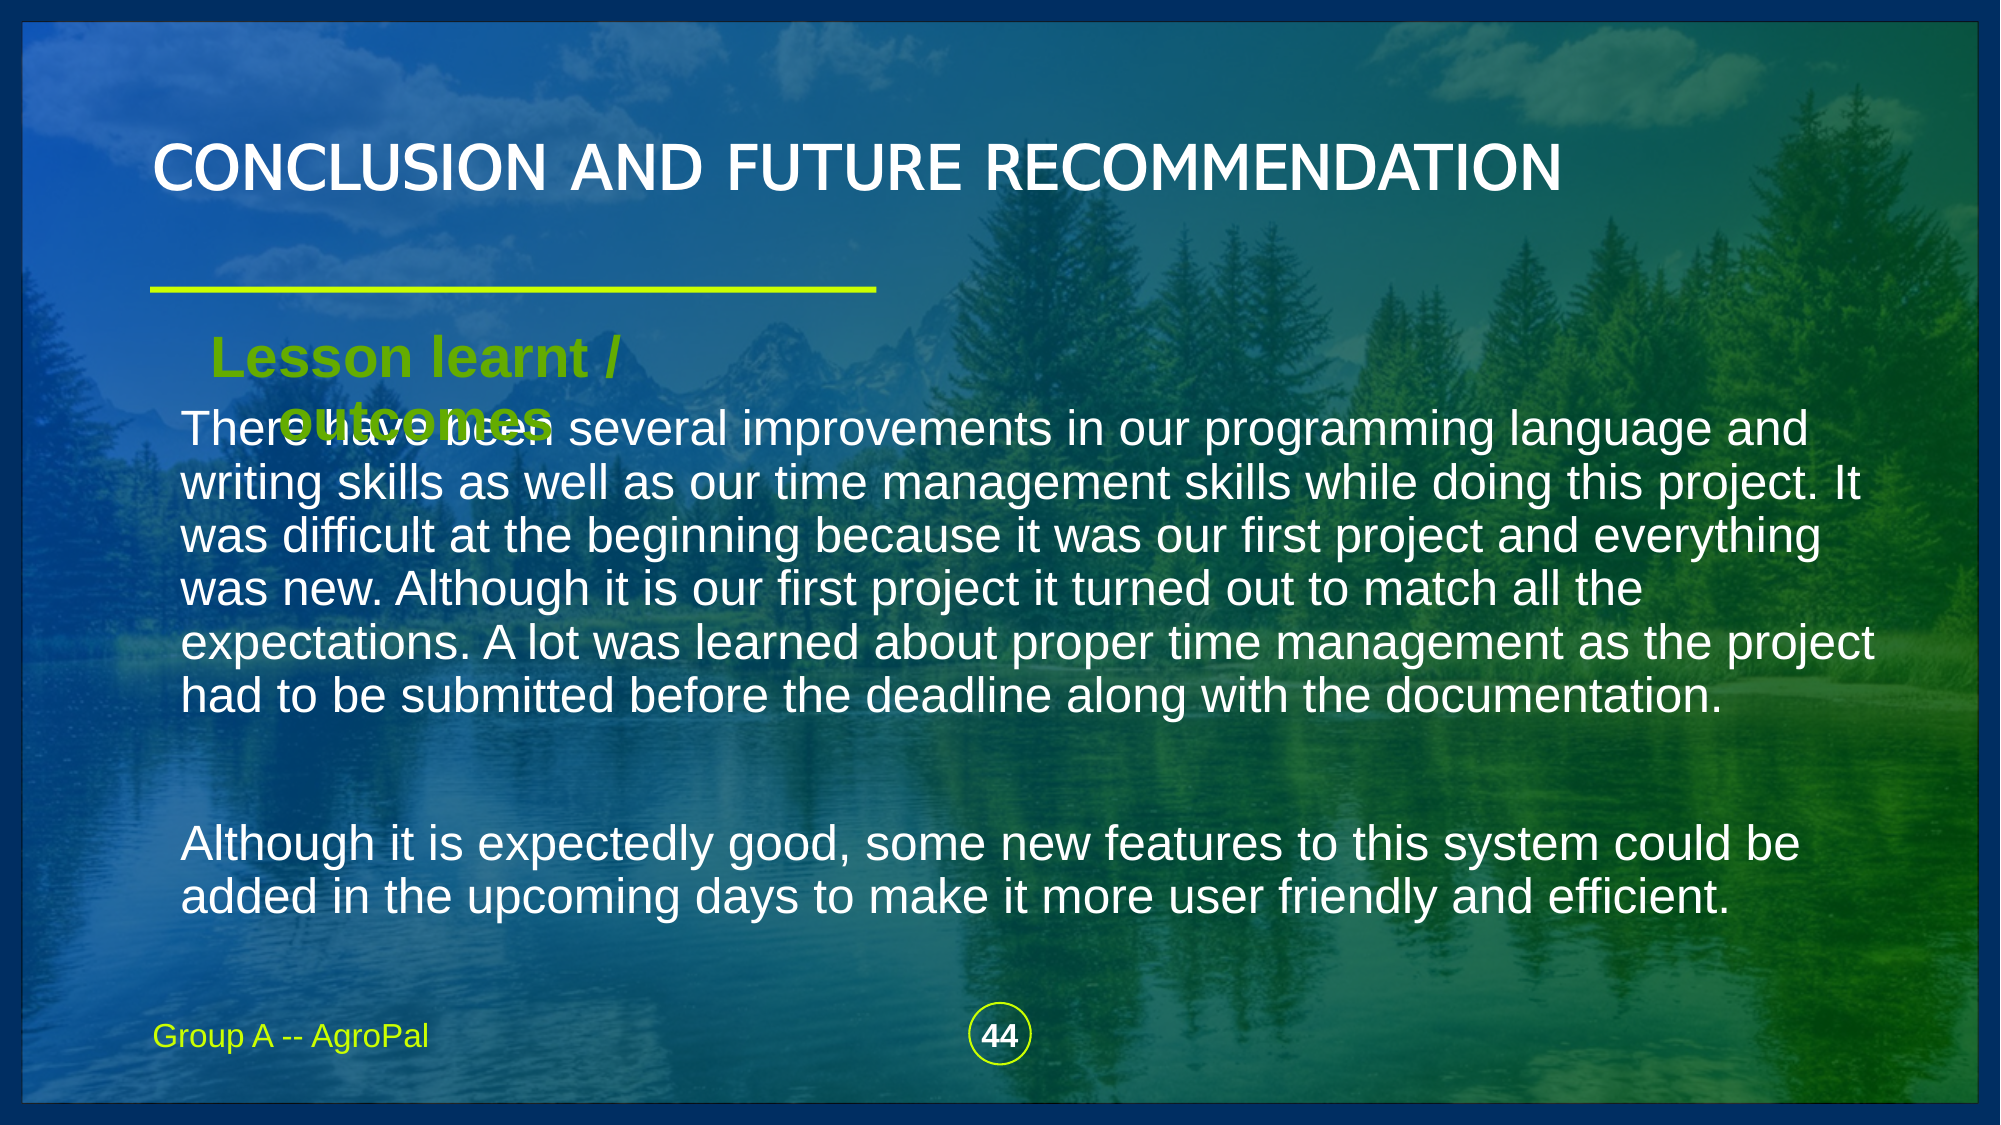

# CONCLUSION AND FUTURE RECOMMENDATION
Lesson learnt / outcomes
There have been several improvements in our programming language and writing skills as well as our time management skills while doing this project. It was difficult at the beginning because it was our first project and everything was new. Although it is our first project it turned out to match all the expectations. A lot was learned about proper time management as the project had to be submitted before the deadline along with the documentation.

Although it is expectedly good, some new features to this system could be added in the upcoming days to make it more user friendly and efficient.
Group A -- AgroPal
44